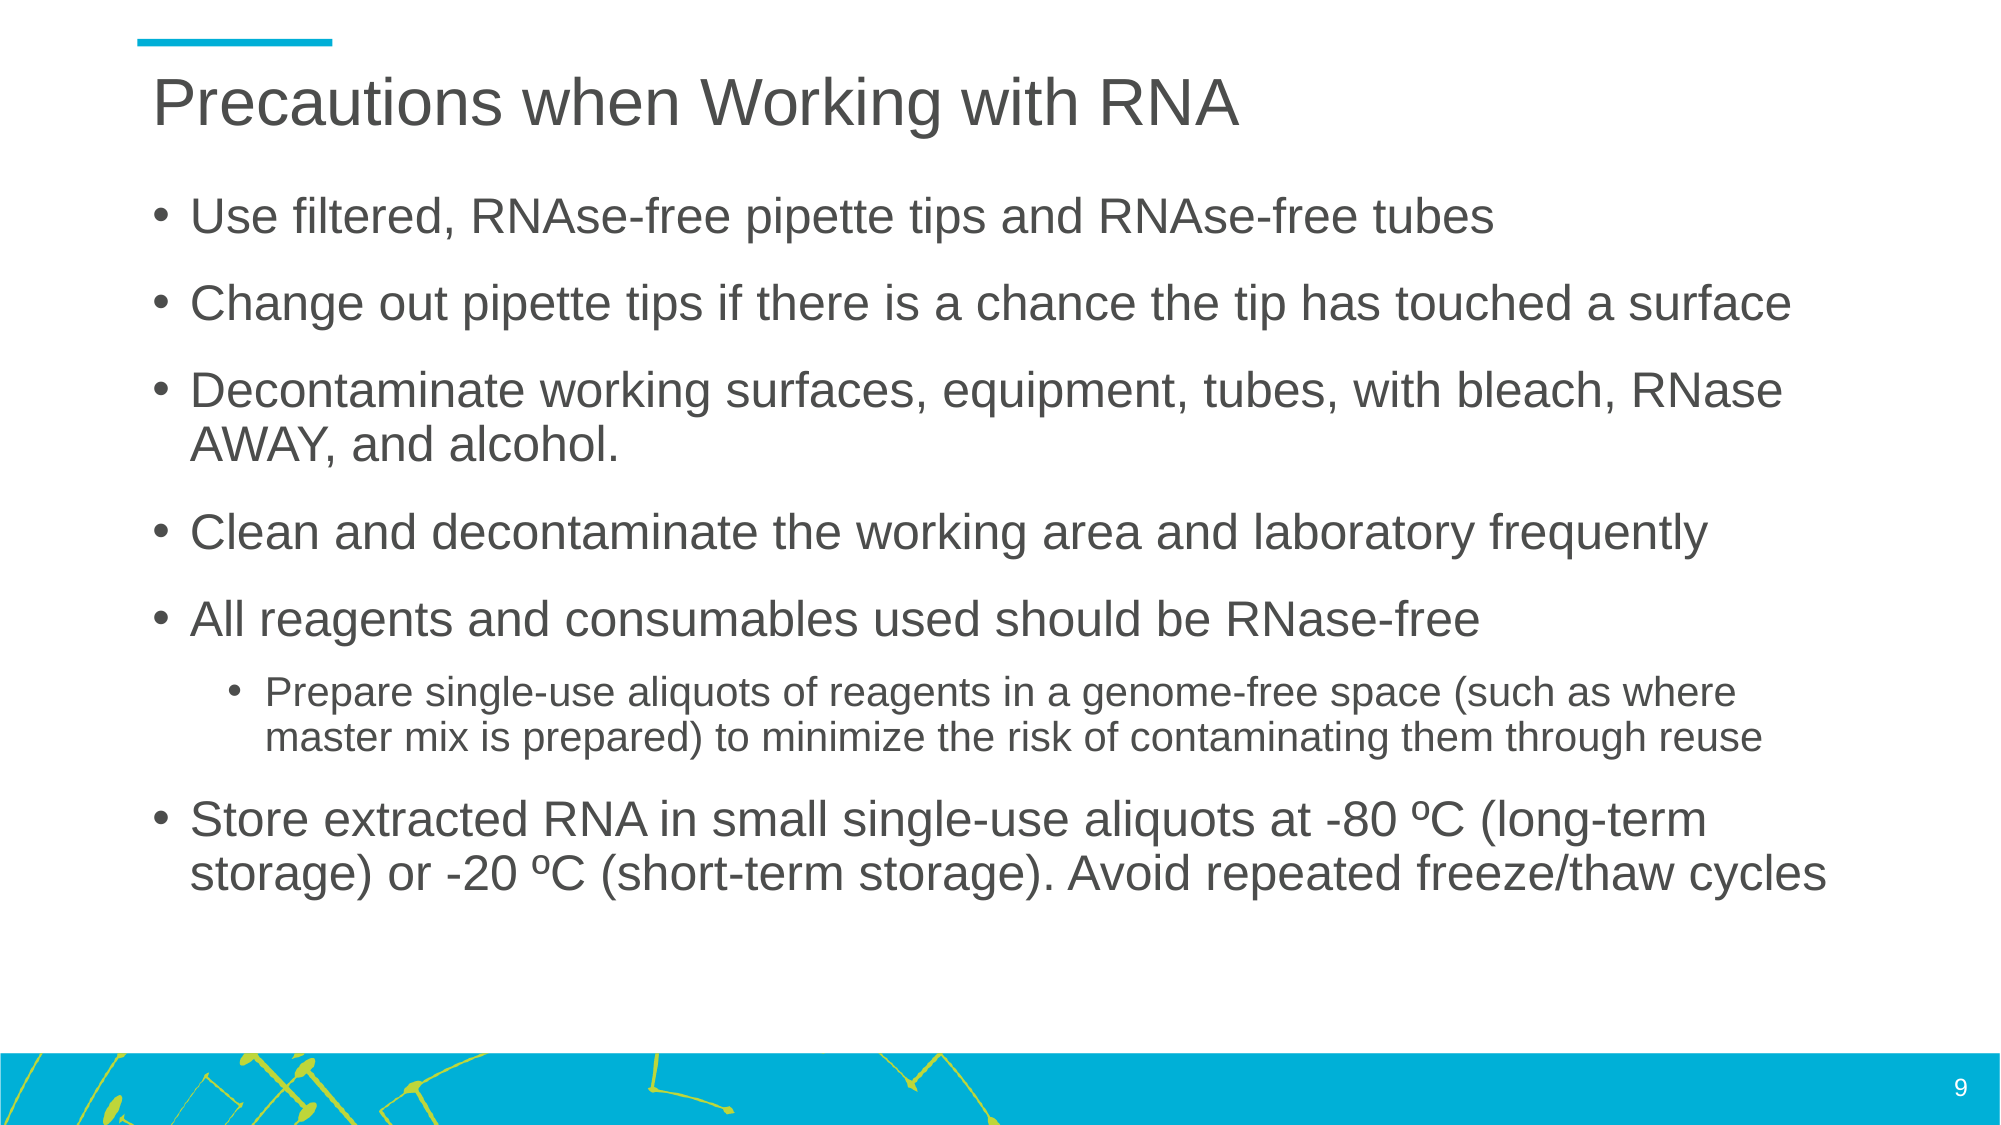

# Precautions when Working with RNA
Use filtered, RNAse-free pipette tips and RNAse-free tubes
Change out pipette tips if there is a chance the tip has touched a surface
Decontaminate working surfaces, equipment, tubes, with bleach, RNase AWAY, and alcohol.
Clean and decontaminate the working area and laboratory frequently
All reagents and consumables used should be RNase-free
Prepare single-use aliquots of reagents in a genome-free space (such as where master mix is prepared) to minimize the risk of contaminating them through reuse
Store extracted RNA in small single-use aliquots at -80 ºC (long-term storage) or -20 ºC (short-term storage). Avoid repeated freeze/thaw cycles

9